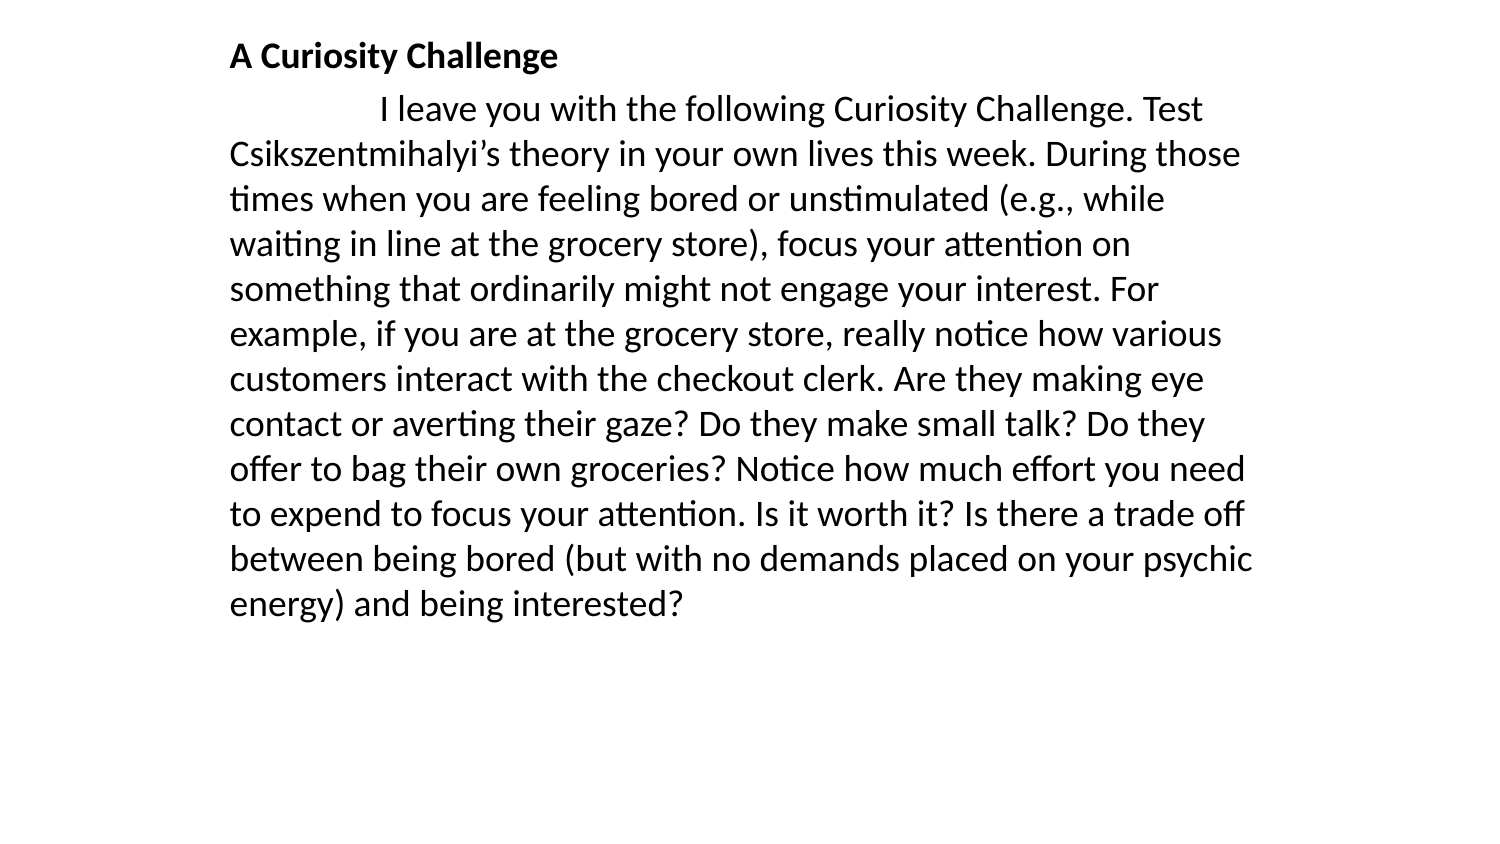

A Curiosity Challenge
	I leave you with the following Curiosity Challenge. Test Csikszentmihalyi’s theory in your own lives this week. During those times when you are feeling bored or unstimulated (e.g., while waiting in line at the grocery store), focus your attention on something that ordinarily might not engage your interest. For example, if you are at the grocery store, really notice how various customers interact with the checkout clerk. Are they making eye contact or averting their gaze? Do they make small talk? Do they offer to bag their own groceries? Notice how much effort you need to expend to focus your attention. Is it worth it? Is there a trade off between being bored (but with no demands placed on your psychic energy) and being interested?